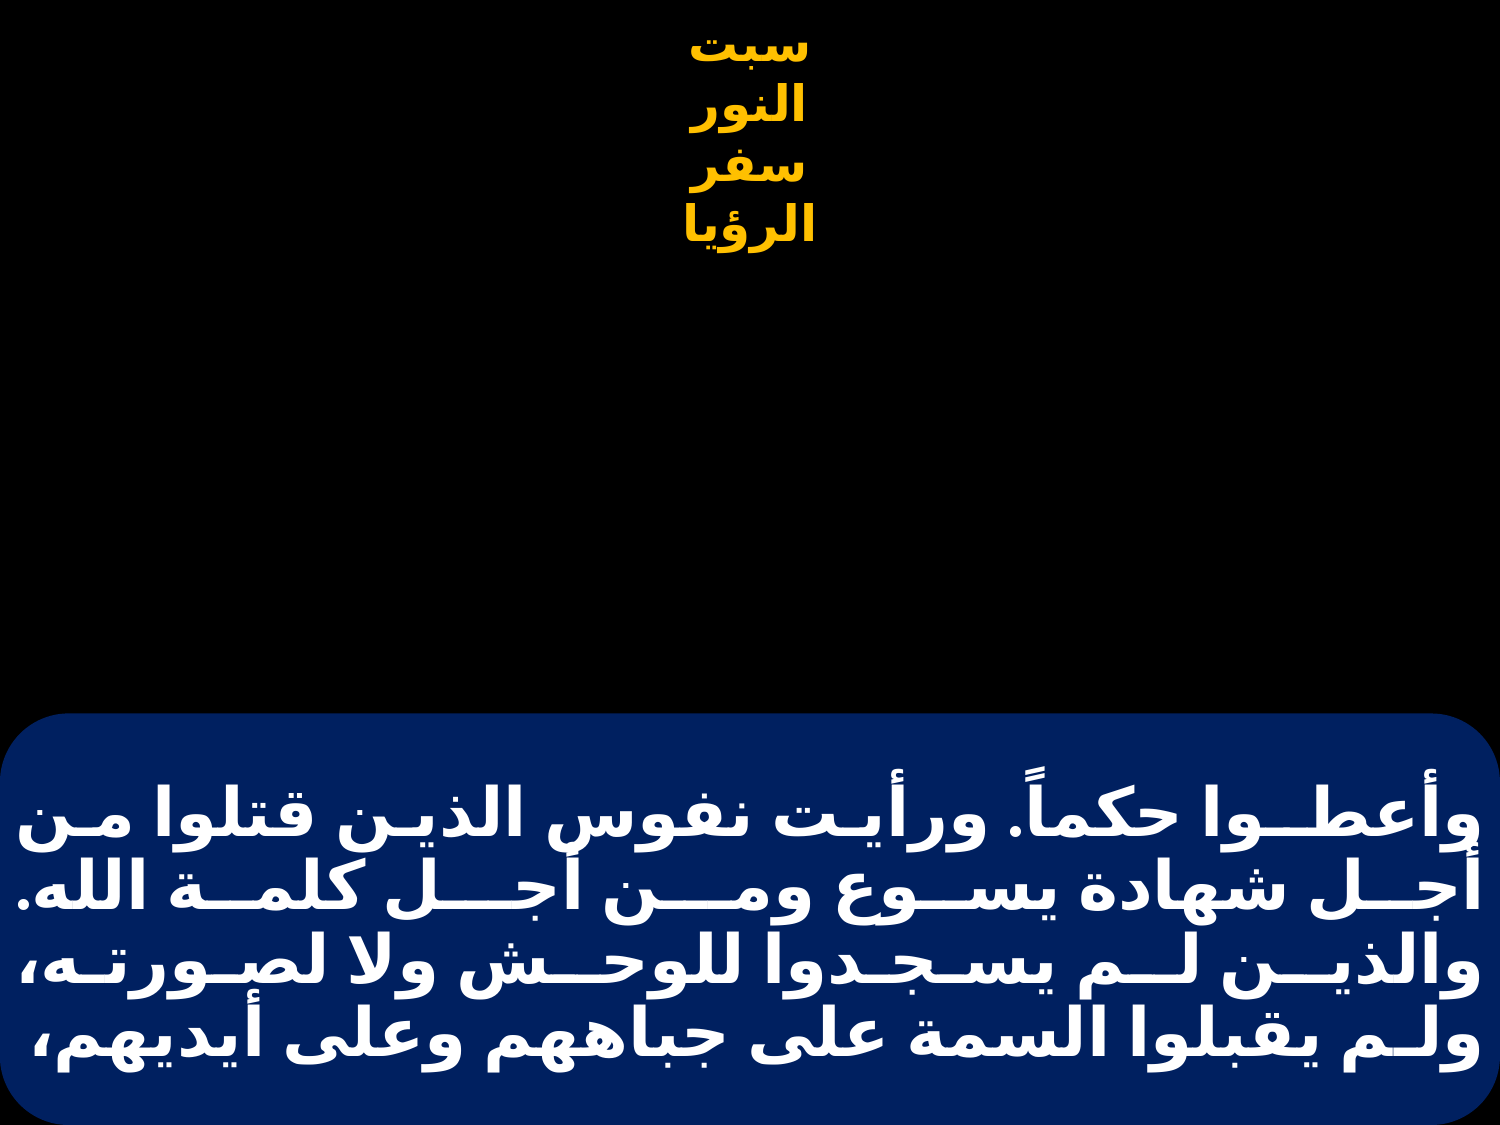

# وأعطـوا حكماً. ورأيت نفوس الذين قتلوا من أجل شهادة يسوع ومـن أجـل كلمة الله. والذيـن لـم يسجـدوا للوحـش ولا لصورتـه، ولـم يقبلوا السمة على جباههم وعلى أيديهم،